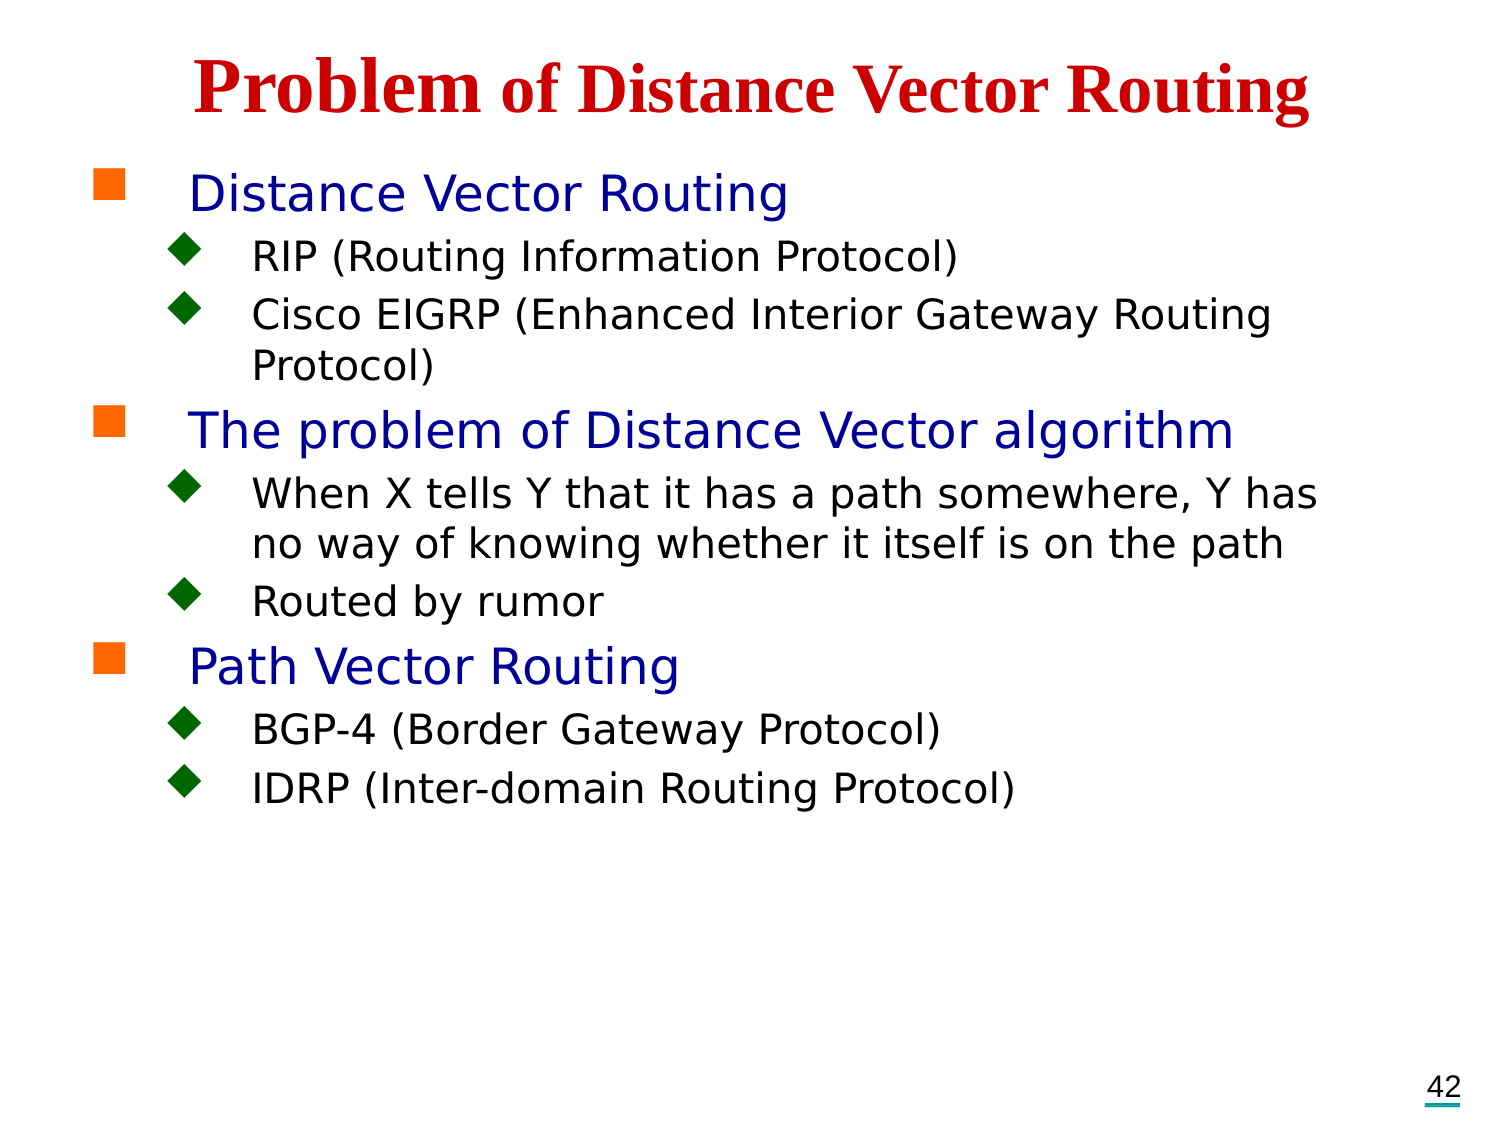

# Problem of Distance Vector Routing
Distance Vector Routing
RIP (Routing Information Protocol)
Cisco EIGRP (Enhanced Interior Gateway Routing Protocol)
The problem of Distance Vector algorithm
When X tells Y that it has a path somewhere, Y has no way of knowing whether it itself is on the path
Routed by rumor
Path Vector Routing
BGP-4 (Border Gateway Protocol)
IDRP (Inter-domain Routing Protocol)